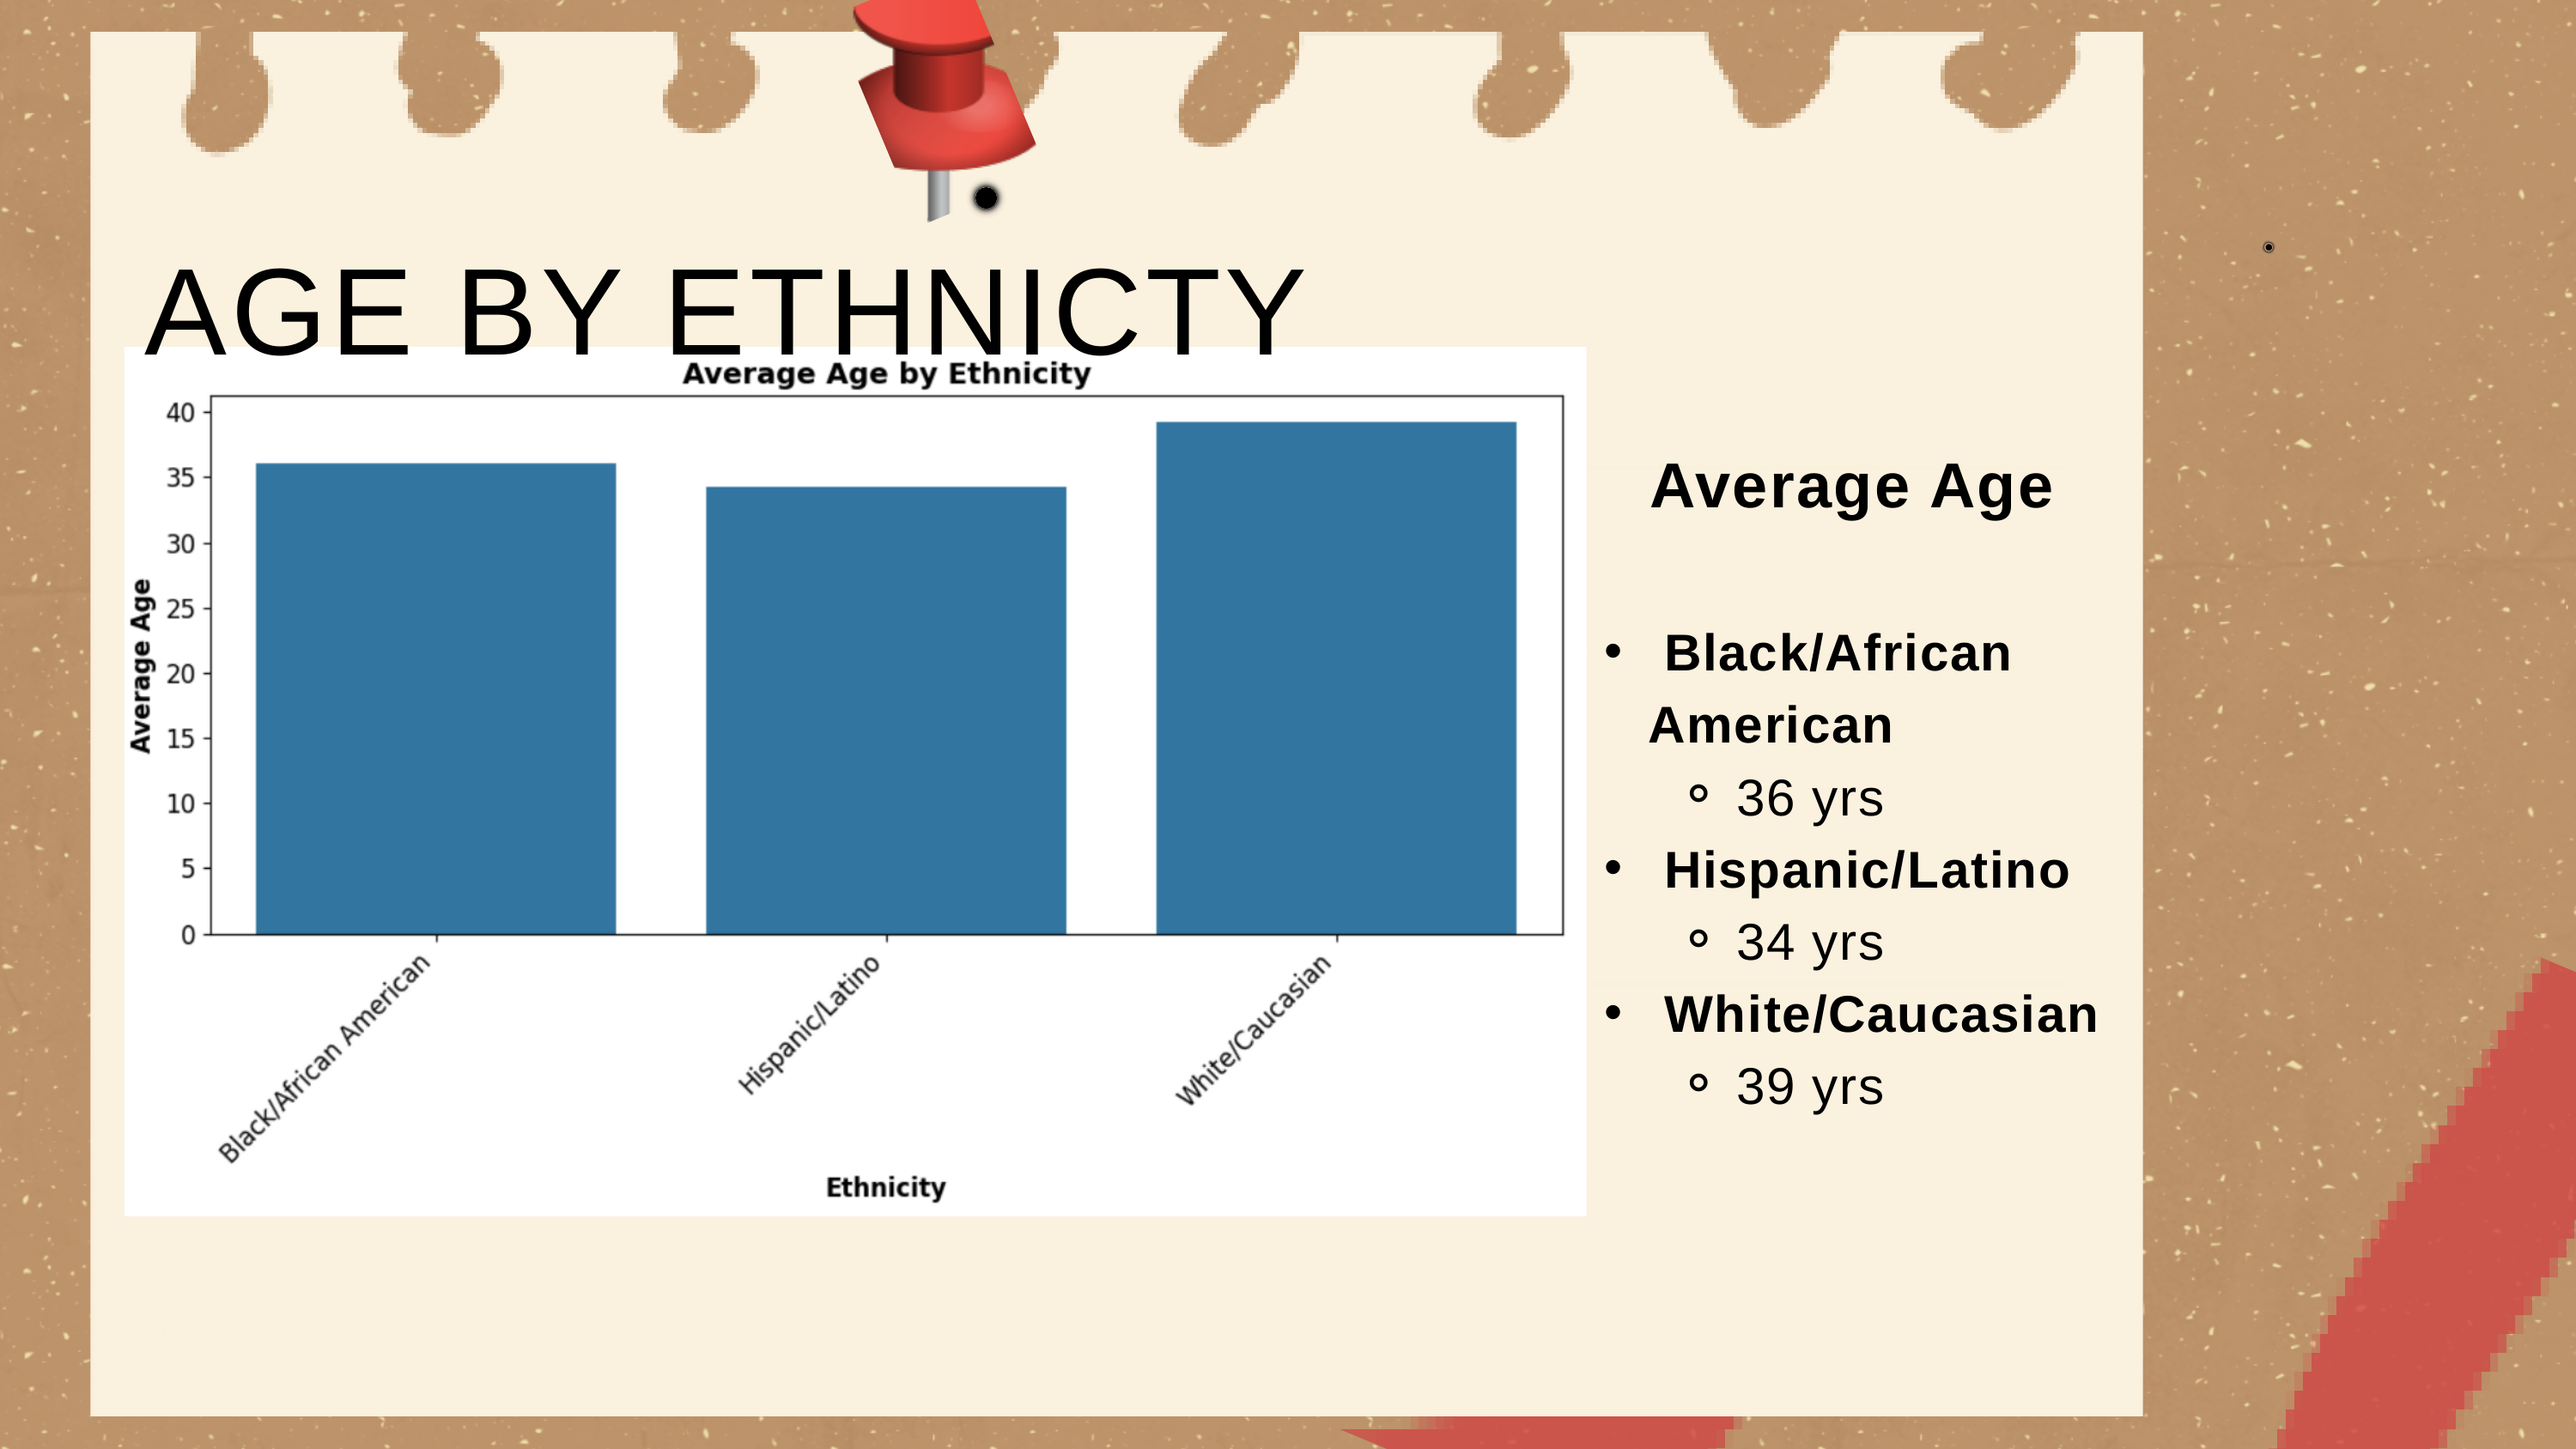

AGE BY ETHNICTY

Average Age

 Black/African American
36 yrs
 Hispanic/Latino
34 yrs
 White/Caucasian
39 yrs